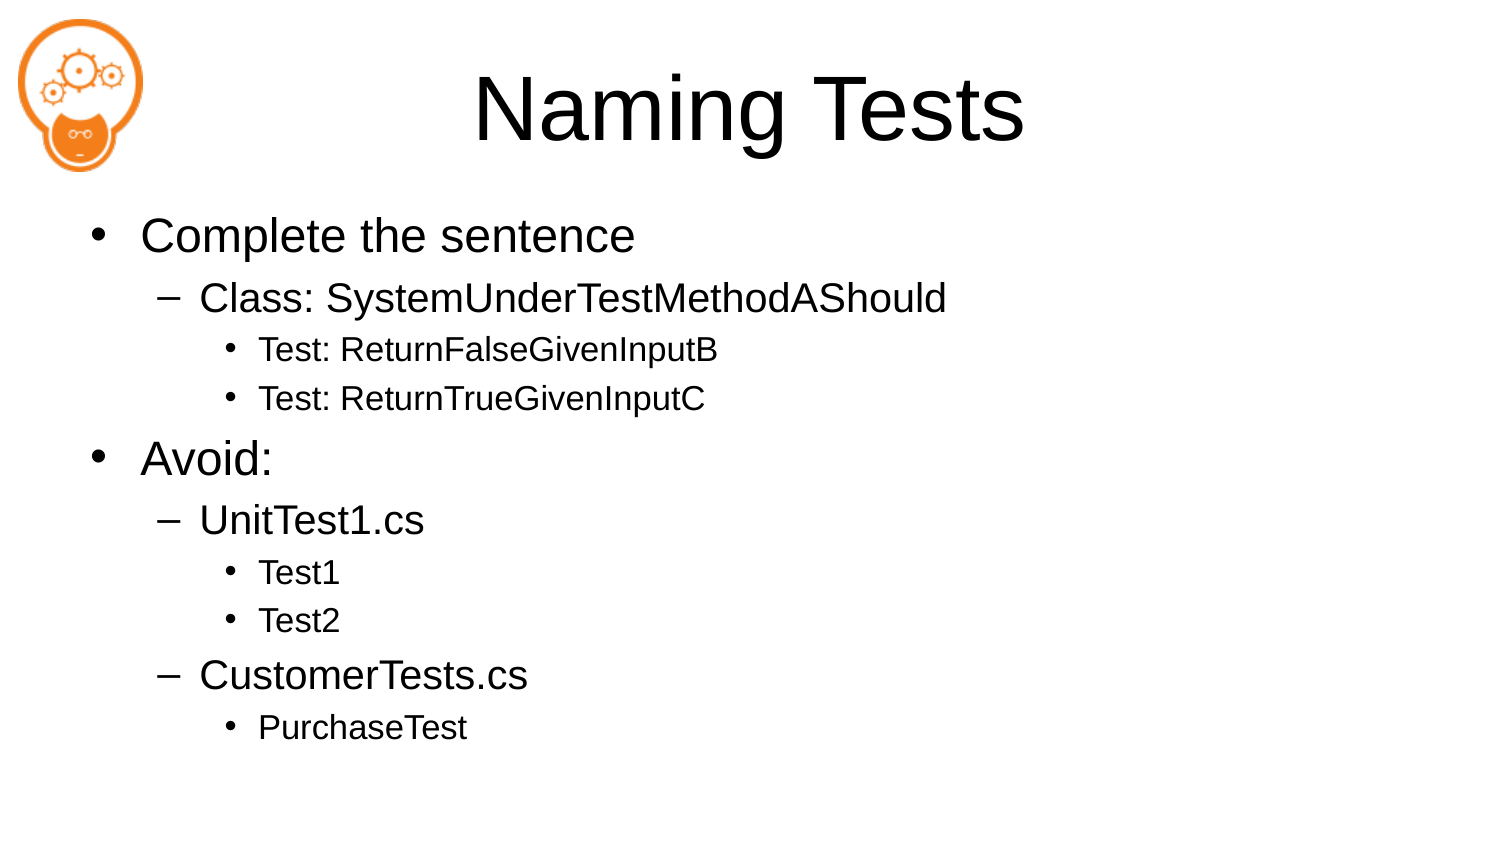

# Naming Tests
Complete the sentence
Class: SystemUnderTestMethodAShould
Test: ReturnFalseGivenInputB
Test: ReturnTrueGivenInputC
Avoid:
UnitTest1.cs
Test1
Test2
CustomerTests.cs
PurchaseTest